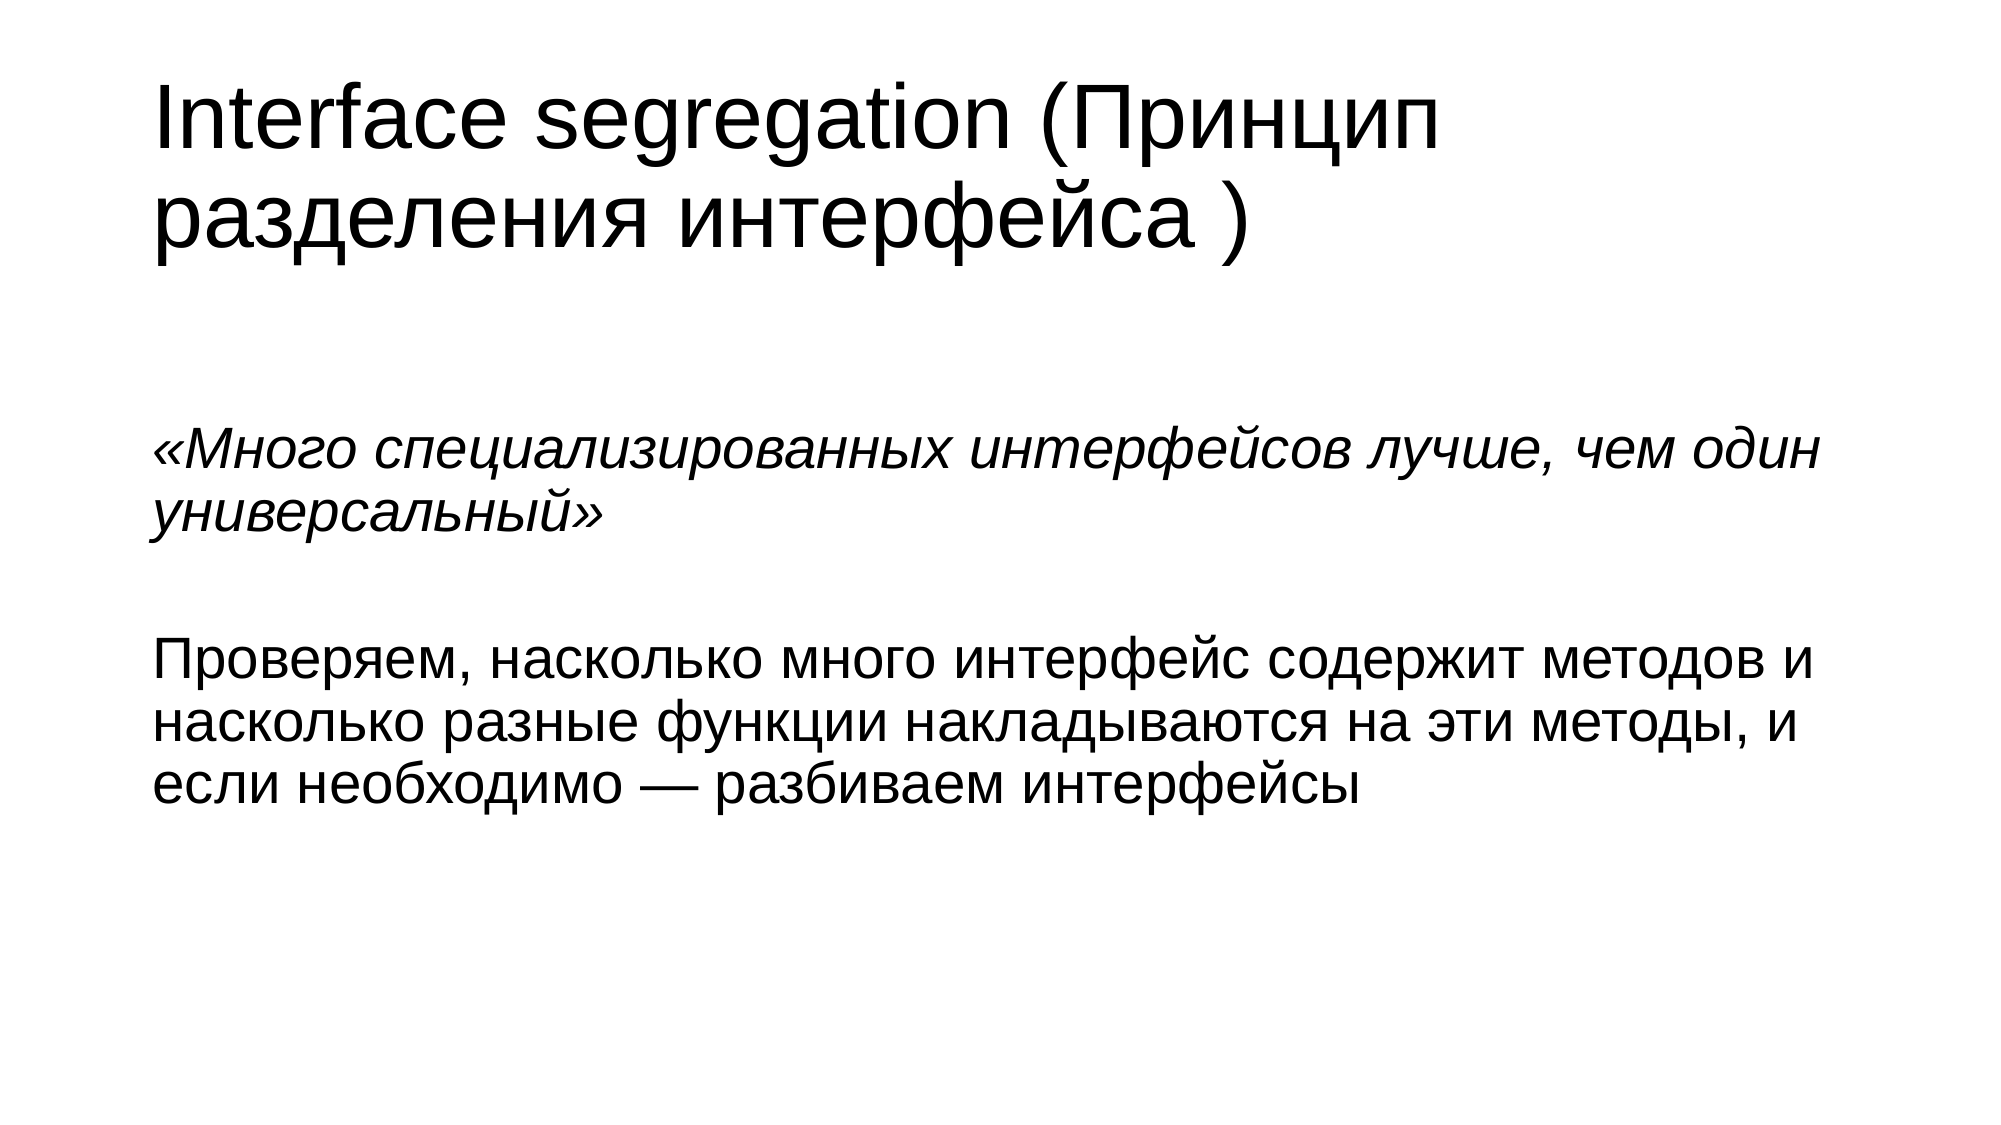

# Interface segregation (Принцип разделения интерфейса )
«Много специализированных интерфейсов лучше, чем один универсальный»
Проверяем, насколько много интерфейс содержит методов и насколько разные функции накладываются на эти методы, и если необходимо — разбиваем интерфейсы